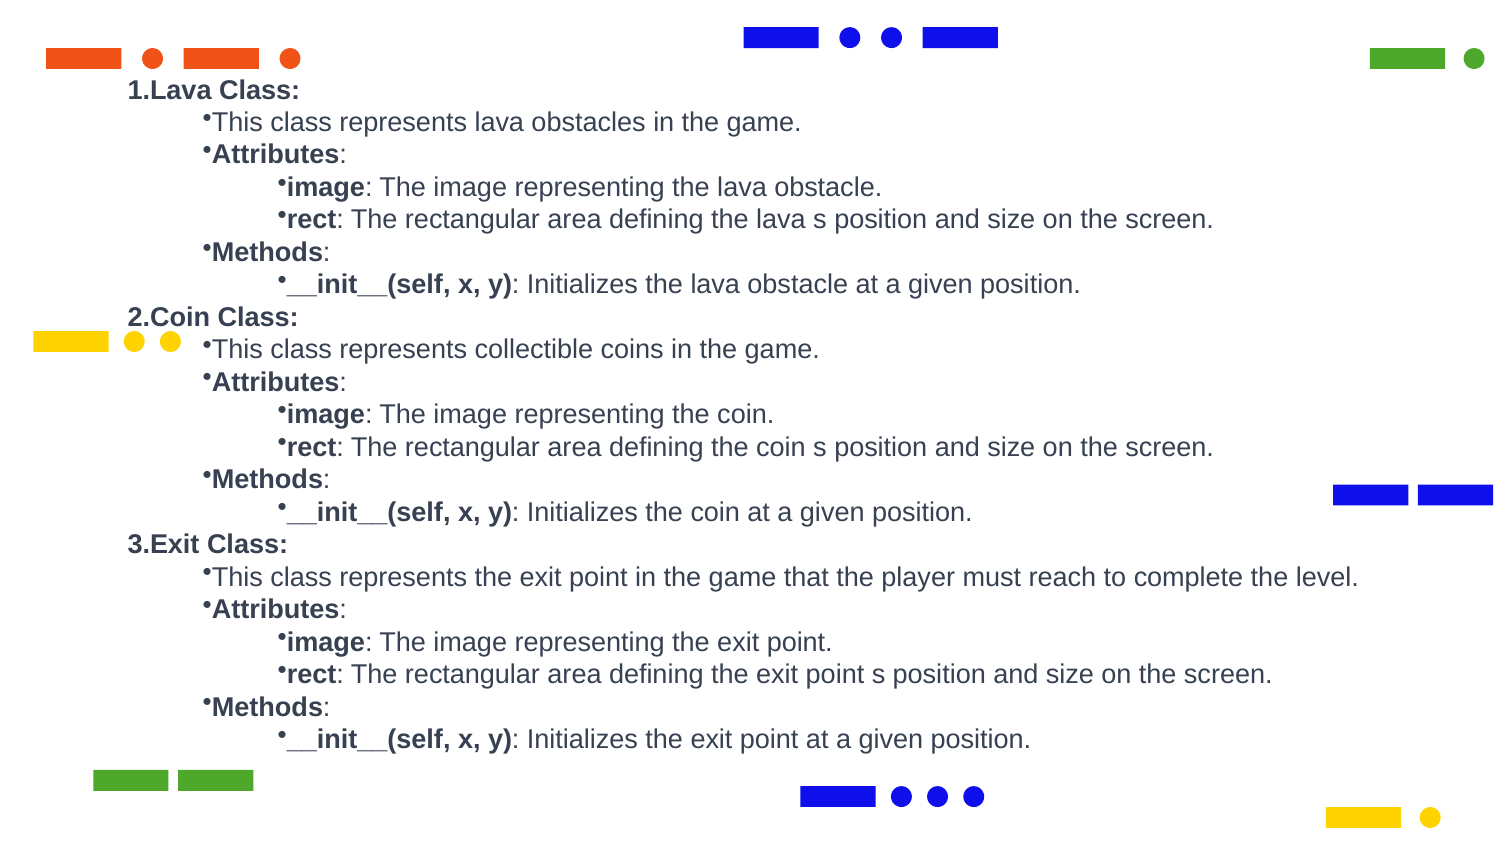

Lava Class:
This class represents lava obstacles in the game.
Attributes:
image: The image representing the lava obstacle.
rect: The rectangular area defining the lava s position and size on the screen.
Methods:
__init__(self, x, y): Initializes the lava obstacle at a given position.
Coin Class:
This class represents collectible coins in the game.
Attributes:
image: The image representing the coin.
rect: The rectangular area defining the coin s position and size on the screen.
Methods:
__init__(self, x, y): Initializes the coin at a given position.
Exit Class:
This class represents the exit point in the game that the player must reach to complete the level.
Attributes:
image: The image representing the exit point.
rect: The rectangular area defining the exit point s position and size on the screen.
Methods:
__init__(self, x, y): Initializes the exit point at a given position.